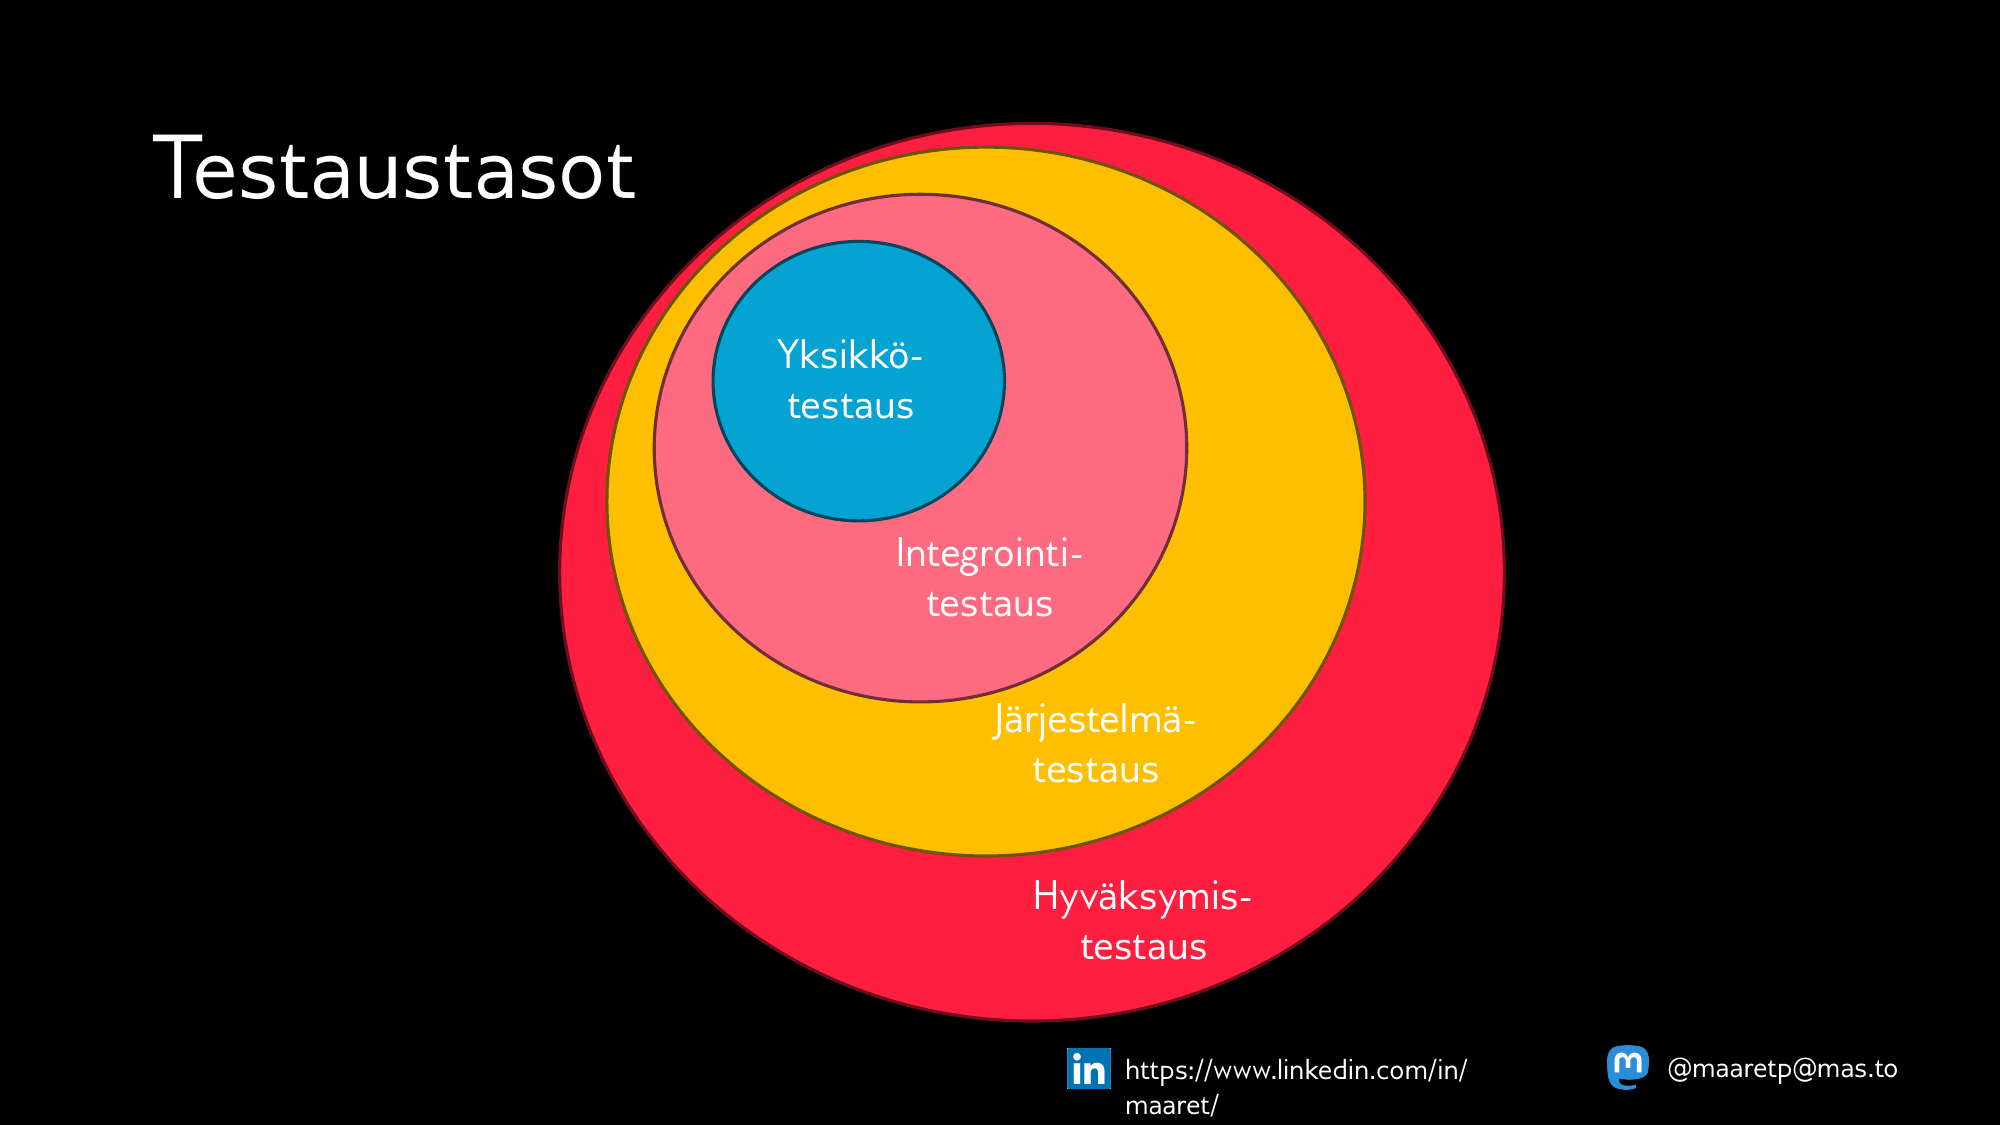

# Testaustasot

Yksikkö-testaus
Integrointi-
testaus
Järjestelmä-
testaus
Hyväksymis-
testaus